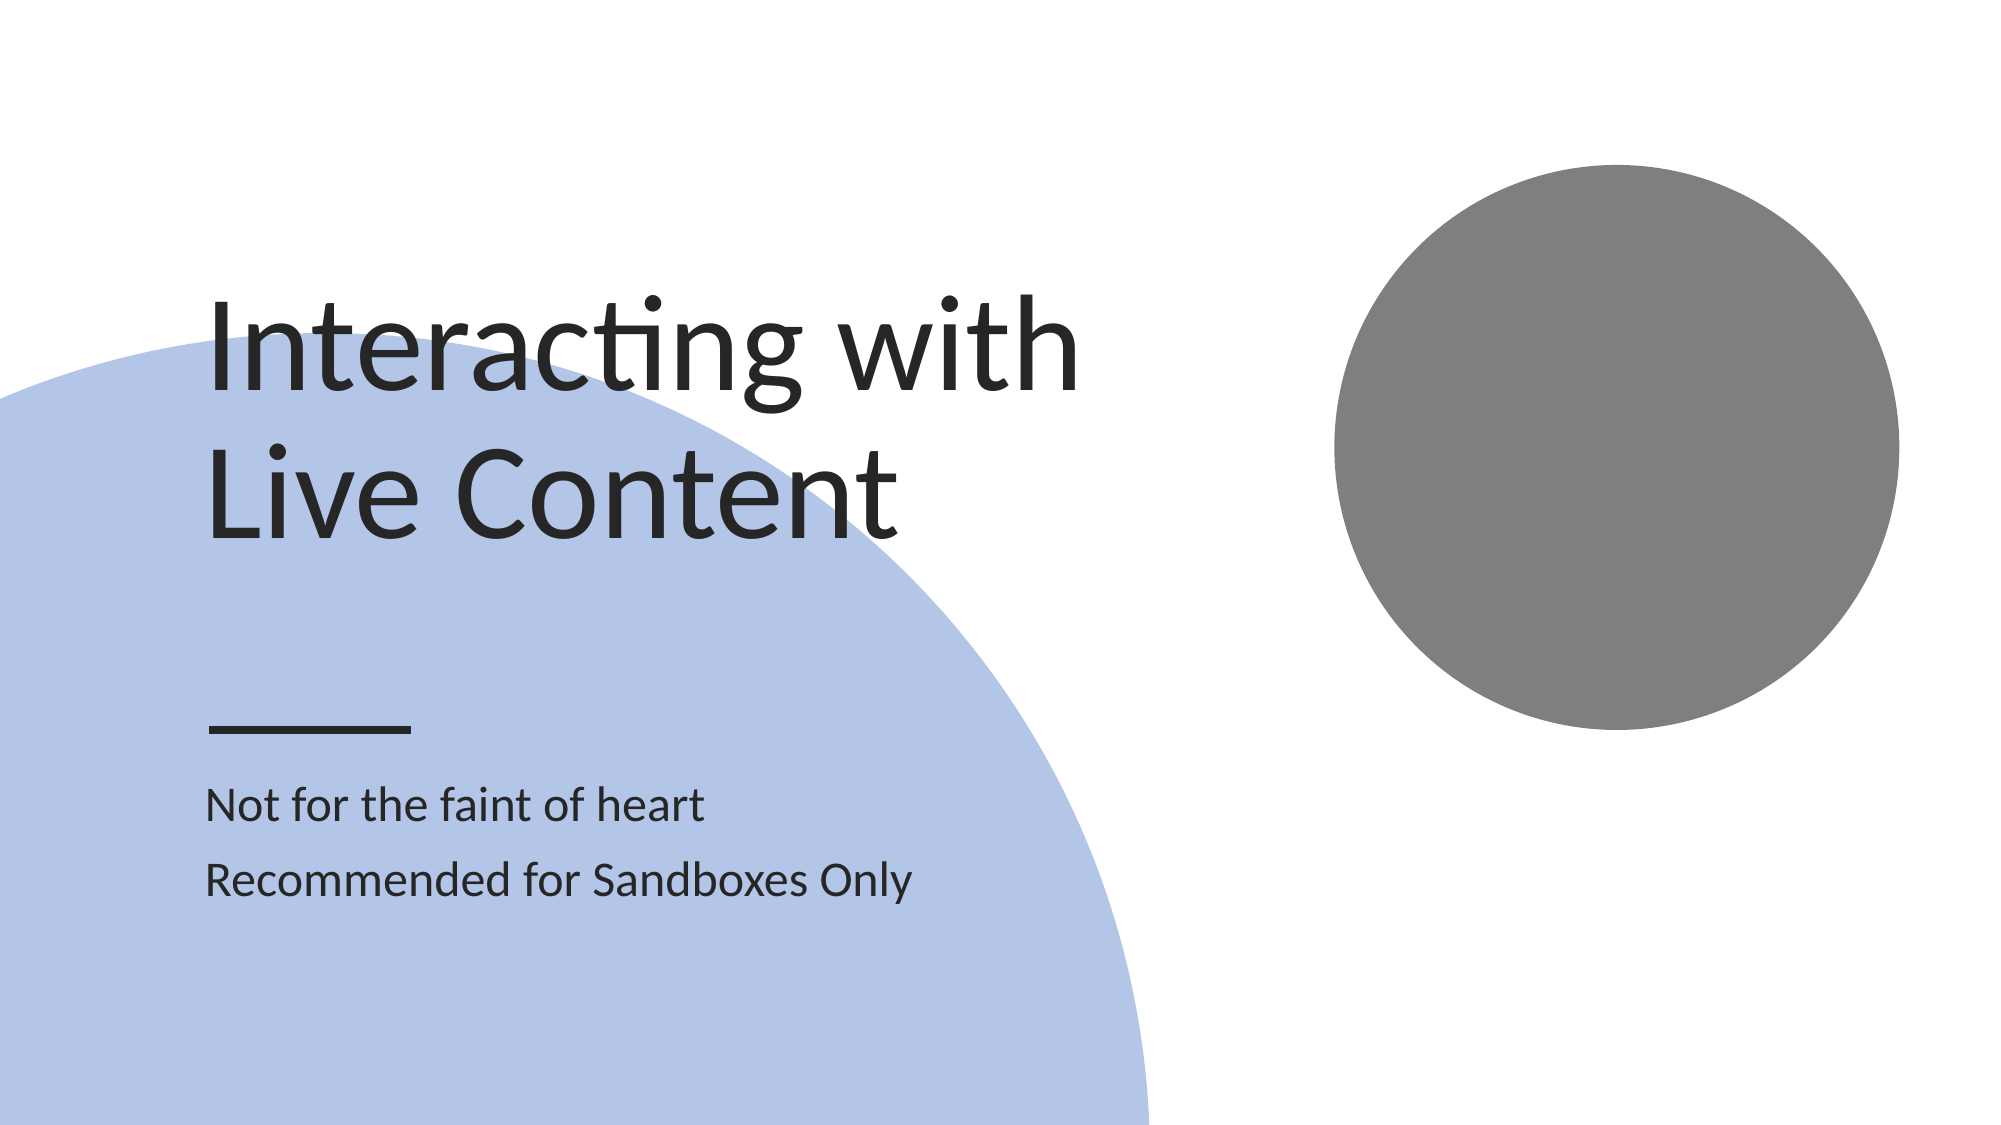

# Interacting with Live Content

Not for the faint of heart
Recommended for Sandboxes Only